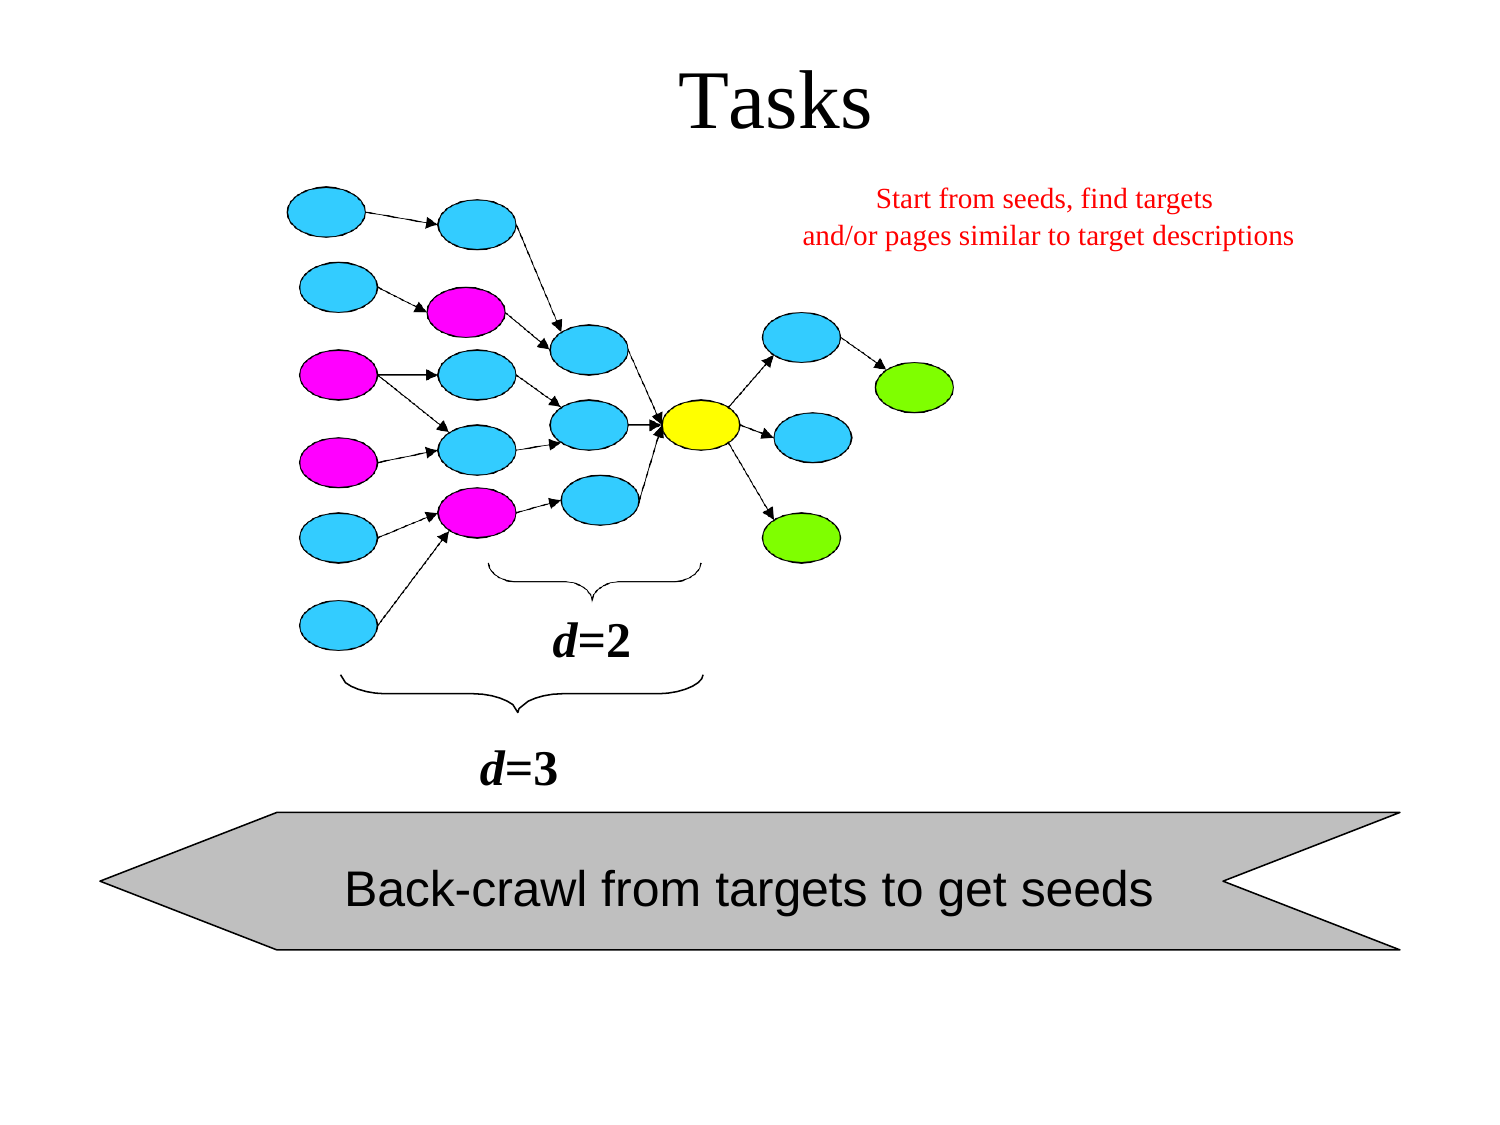

# Tasks
Start from seeds, find targets  and/or pages similar to target descriptions

d=2

d=3

Back-crawl from targets to get seeds